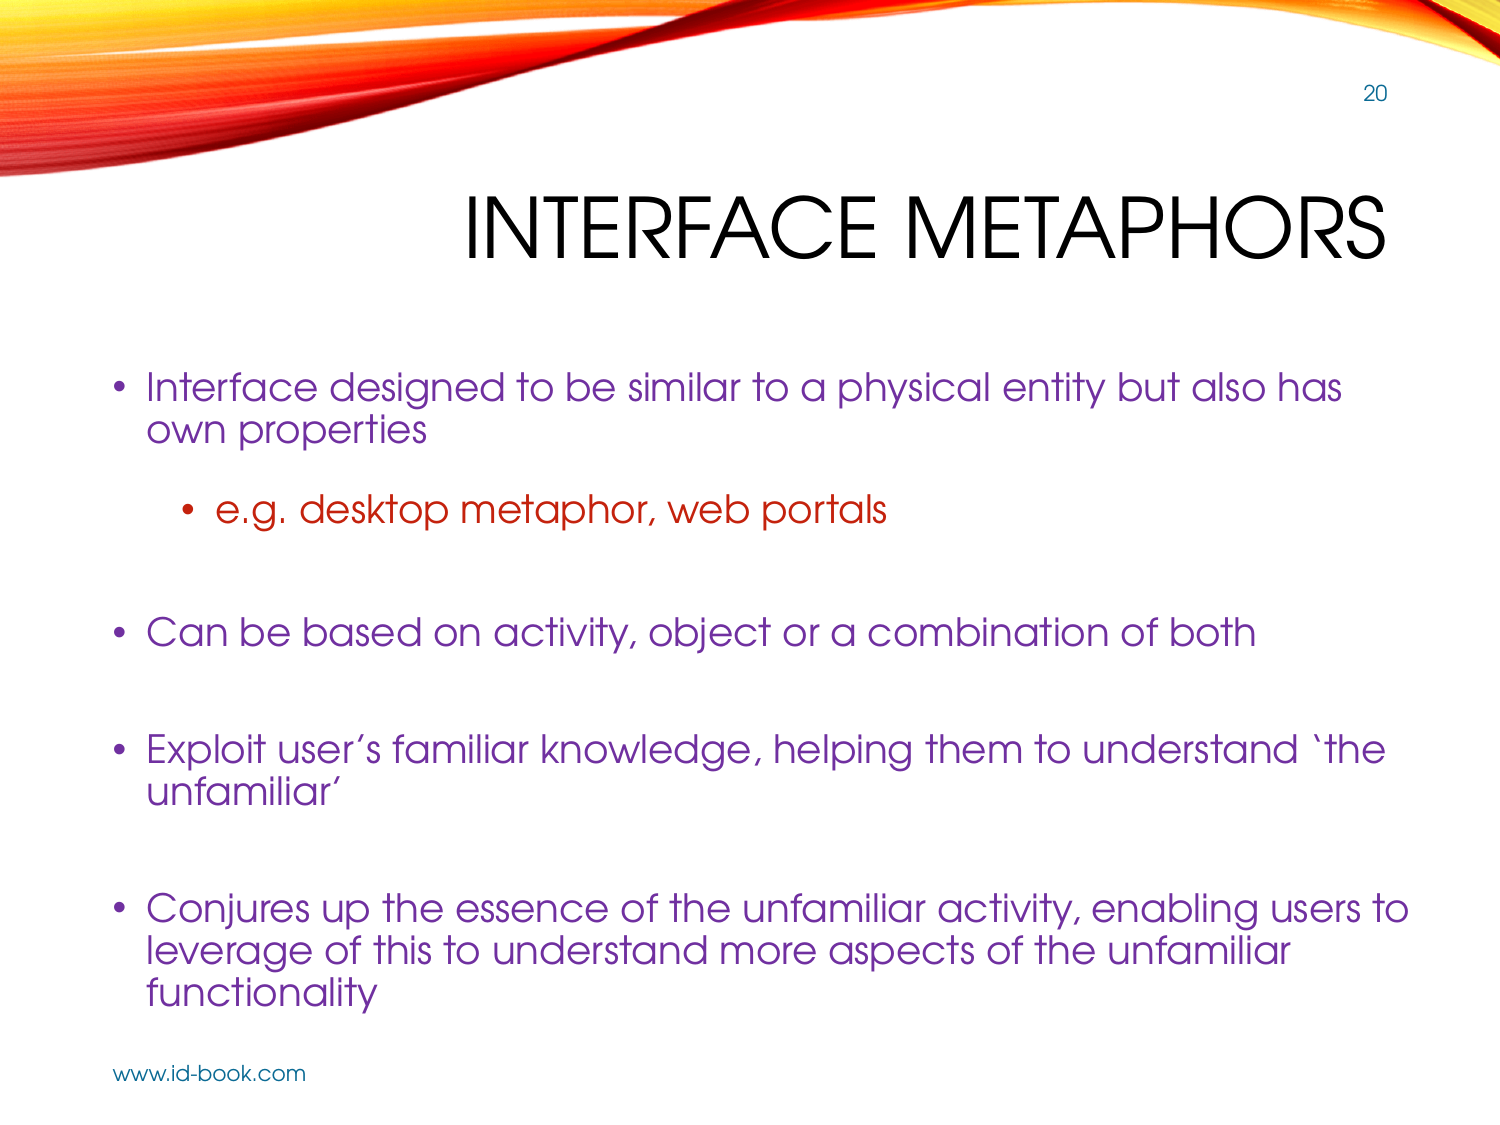

Interface metaphors
20
Interface designed to be similar to a physical entity but also has own properties

e.g. desktop metaphor, web portals

Can be based on activity, object or a combination of both

Exploit user’s familiar knowledge, helping them to understand ‘the unfamiliar’

Conjures up the essence of the unfamiliar activity, enabling users to leverage of this to understand more aspects of the unfamiliar functionality
www.id-book.com